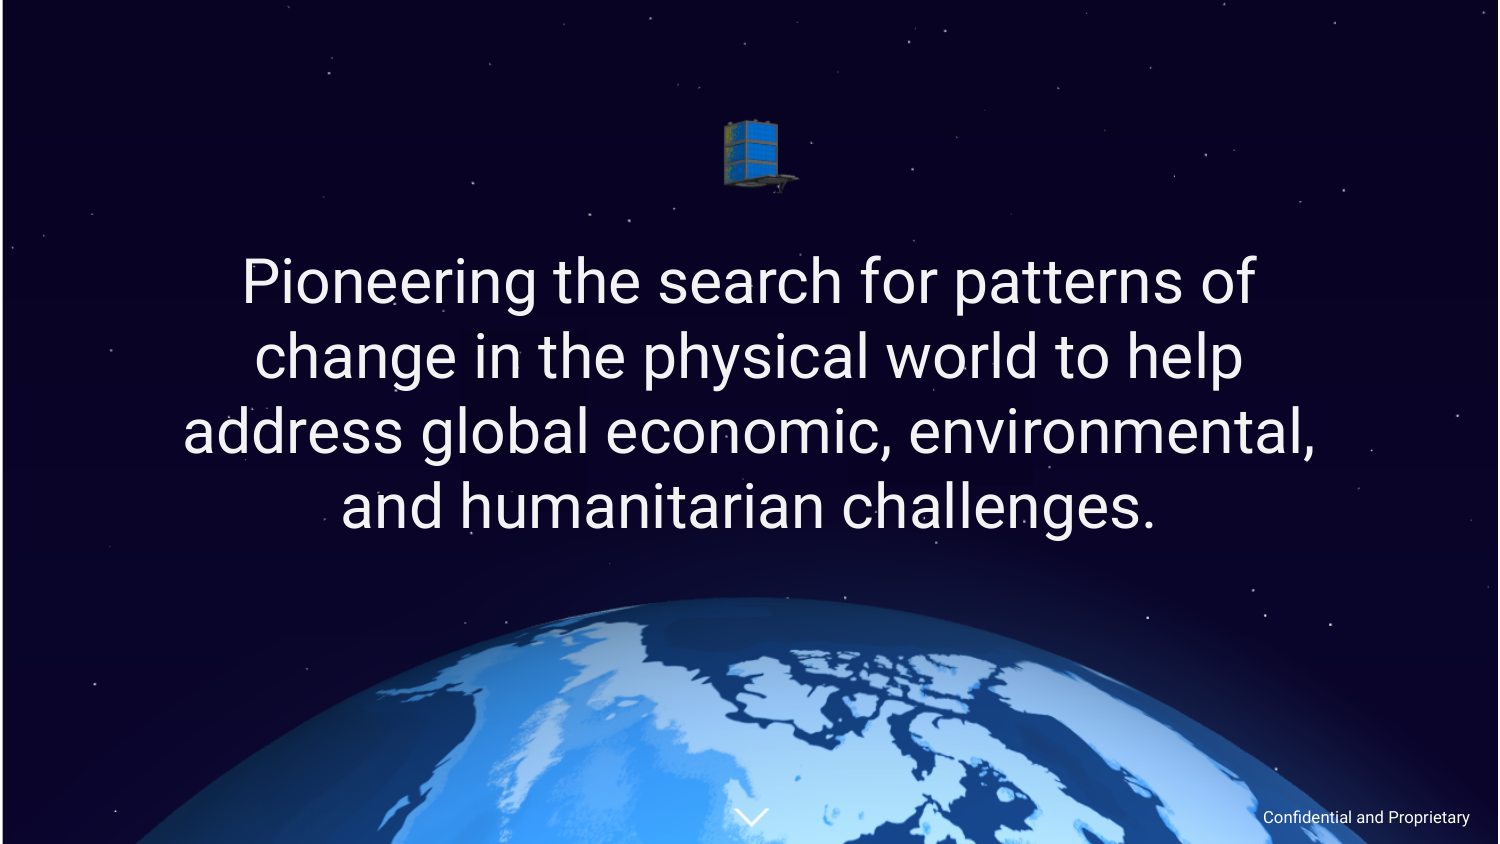

# Pioneering the search for patterns of change in the physical world to help address global economic, environmental, and humanitarian challenges.